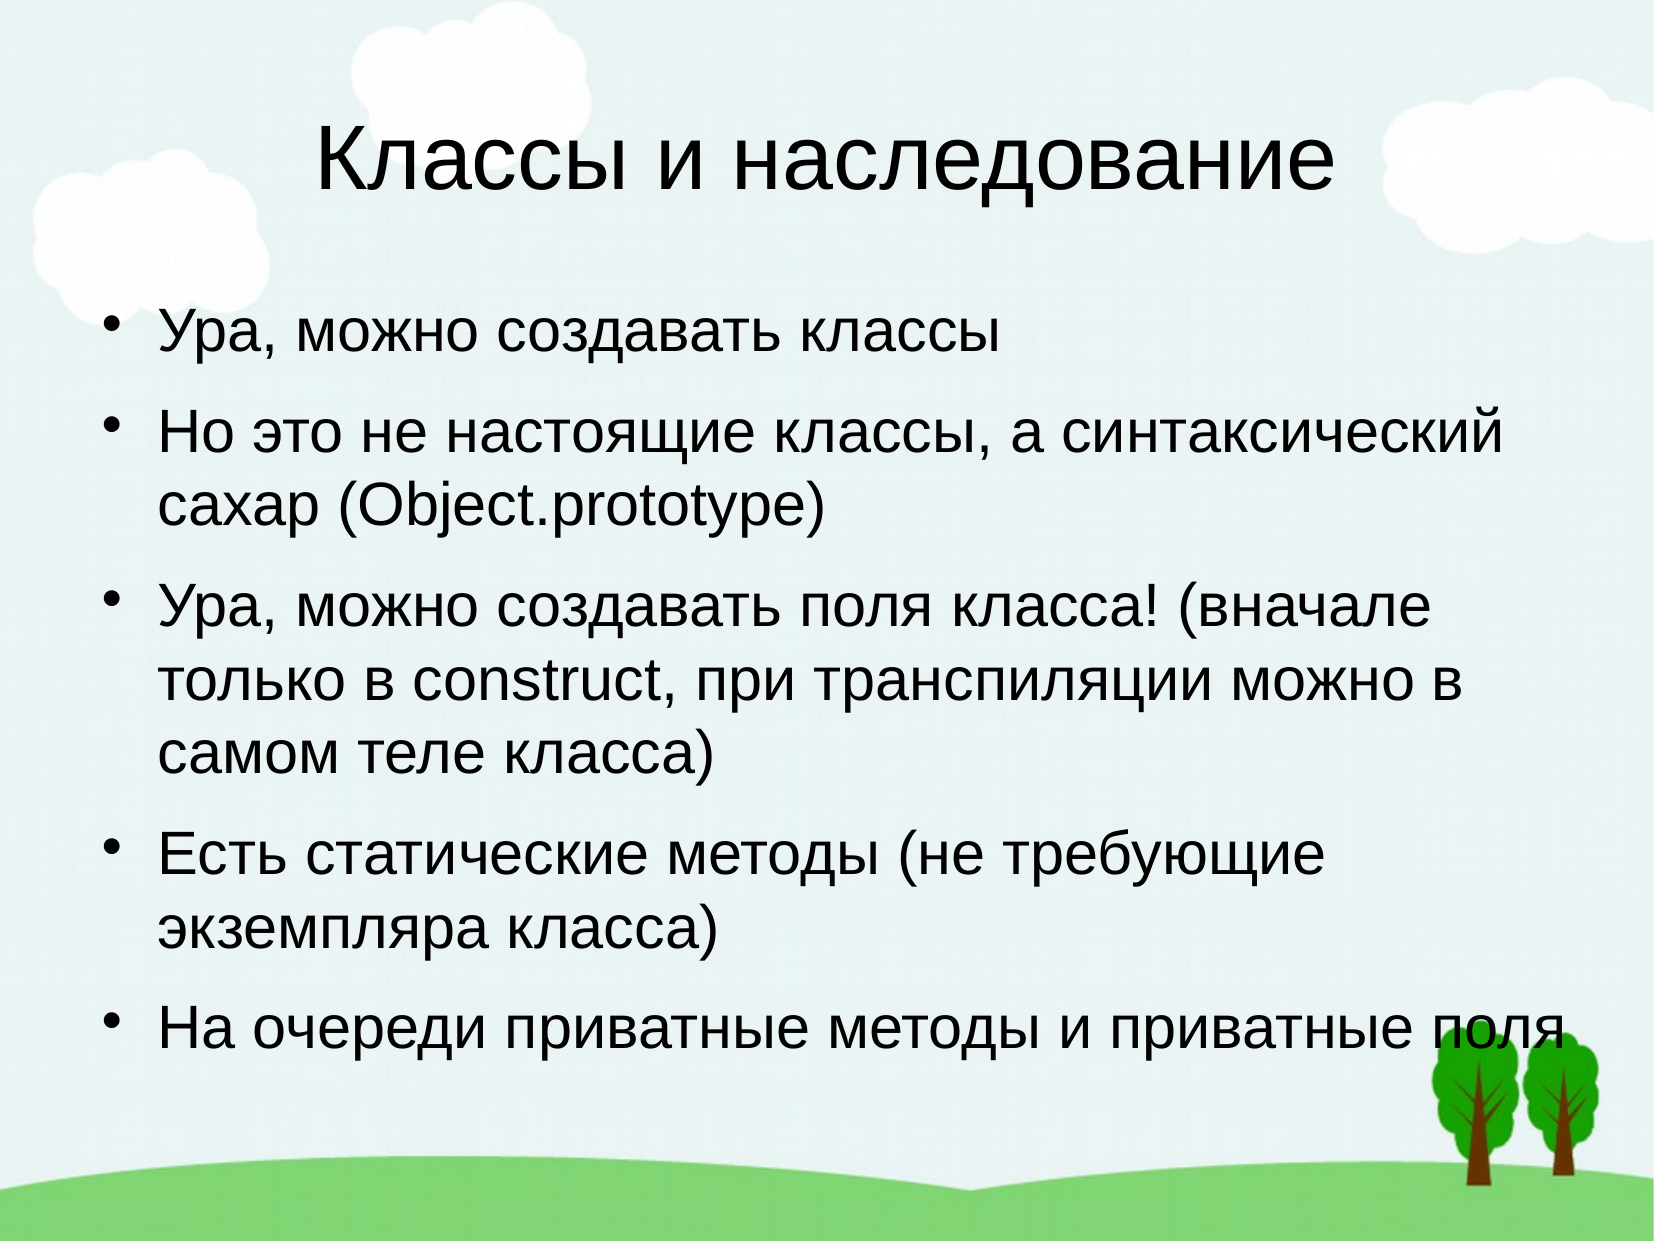

Классы и наследование

Ура, можно создавать классы
Но это не настоящие классы, а синтаксический сахар (Object.prototype)
Ура, можно создавать поля класса! (вначале только в construct, при транспиляции можно в самом теле класса)
Есть статические методы (не требующие экземпляра класса)
На очереди приватные методы и приватные поля